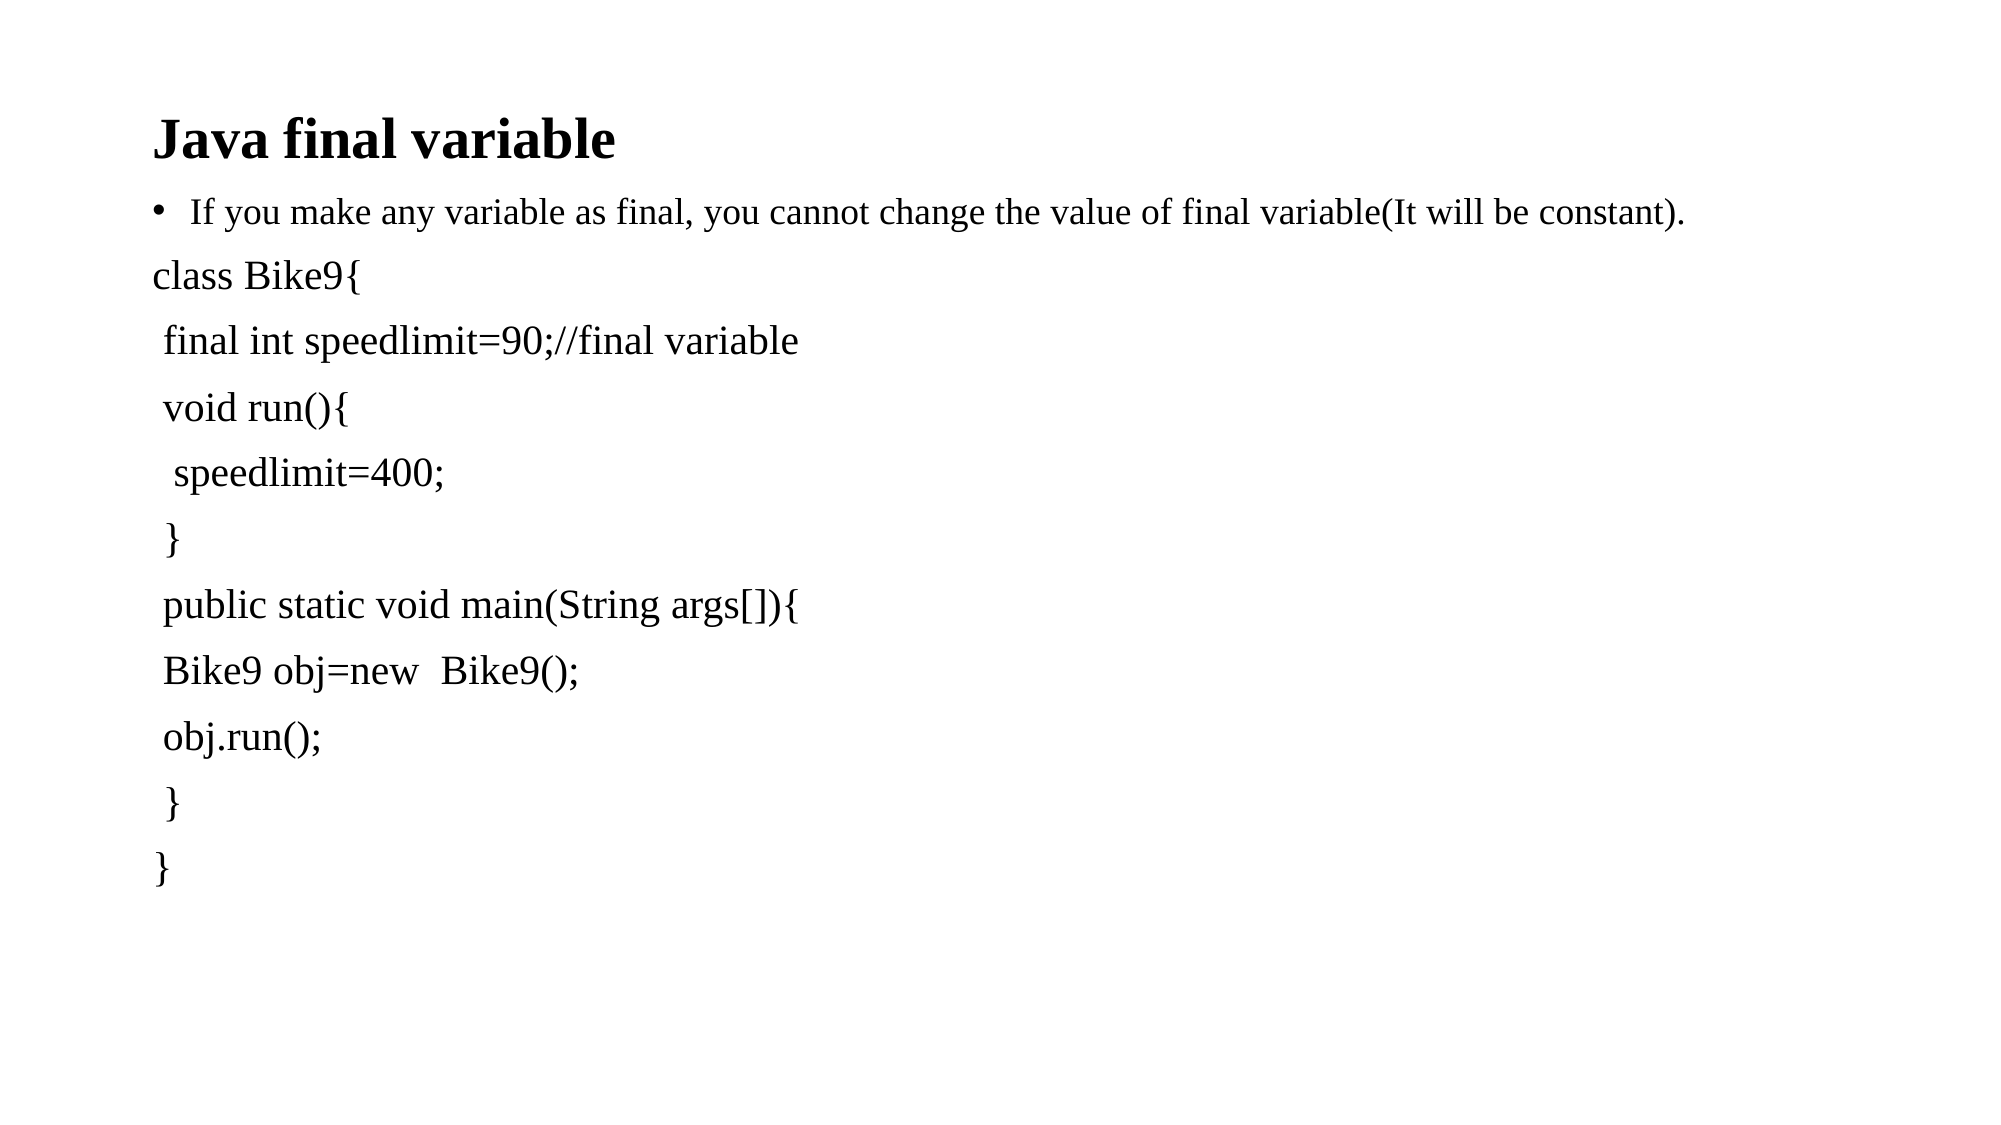

Java final variable
If you make any variable as final, you cannot change the value of final variable(It will be constant).
class Bike9{
 final int speedlimit=90;//final variable
 void run(){
  speedlimit=400;
 }
 public static void main(String args[]){
 Bike9 obj=new  Bike9();
 obj.run();
 }
}